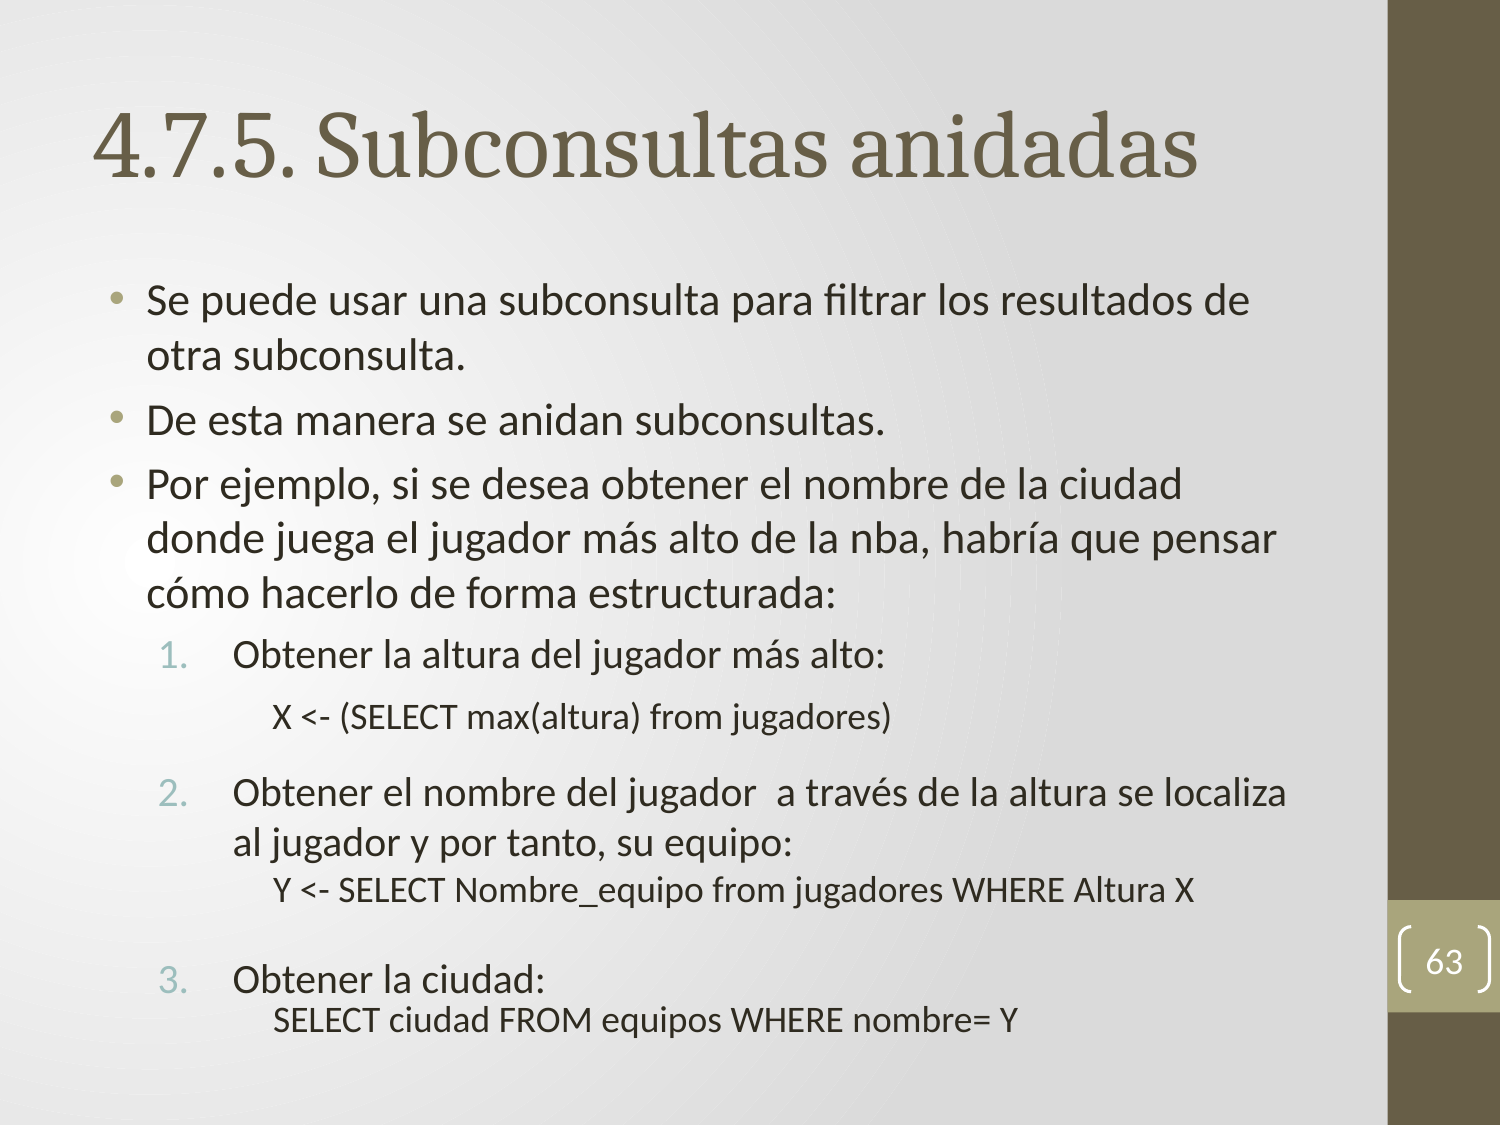

# 4.7.5. Subconsultas anidadas
Se puede usar una subconsulta para filtrar los resultados de otra subconsulta.
De esta manera se anidan subconsultas.
Por ejemplo, si se desea obtener el nombre de la ciudad donde juega el jugador más alto de la nba, habría que pensar cómo hacerlo de forma estructurada:
Obtener la altura del jugador más alto:

Obtener el nombre del jugador  a través de la altura se localiza al jugador y por tanto, su equipo:

Obtener la ciudad:
X <- (SELECT max(altura) from jugadores)
Y <- SELECT Nombre_equipo from jugadores WHERE Altura X
63
SELECT ciudad FROM equipos WHERE nombre= Y